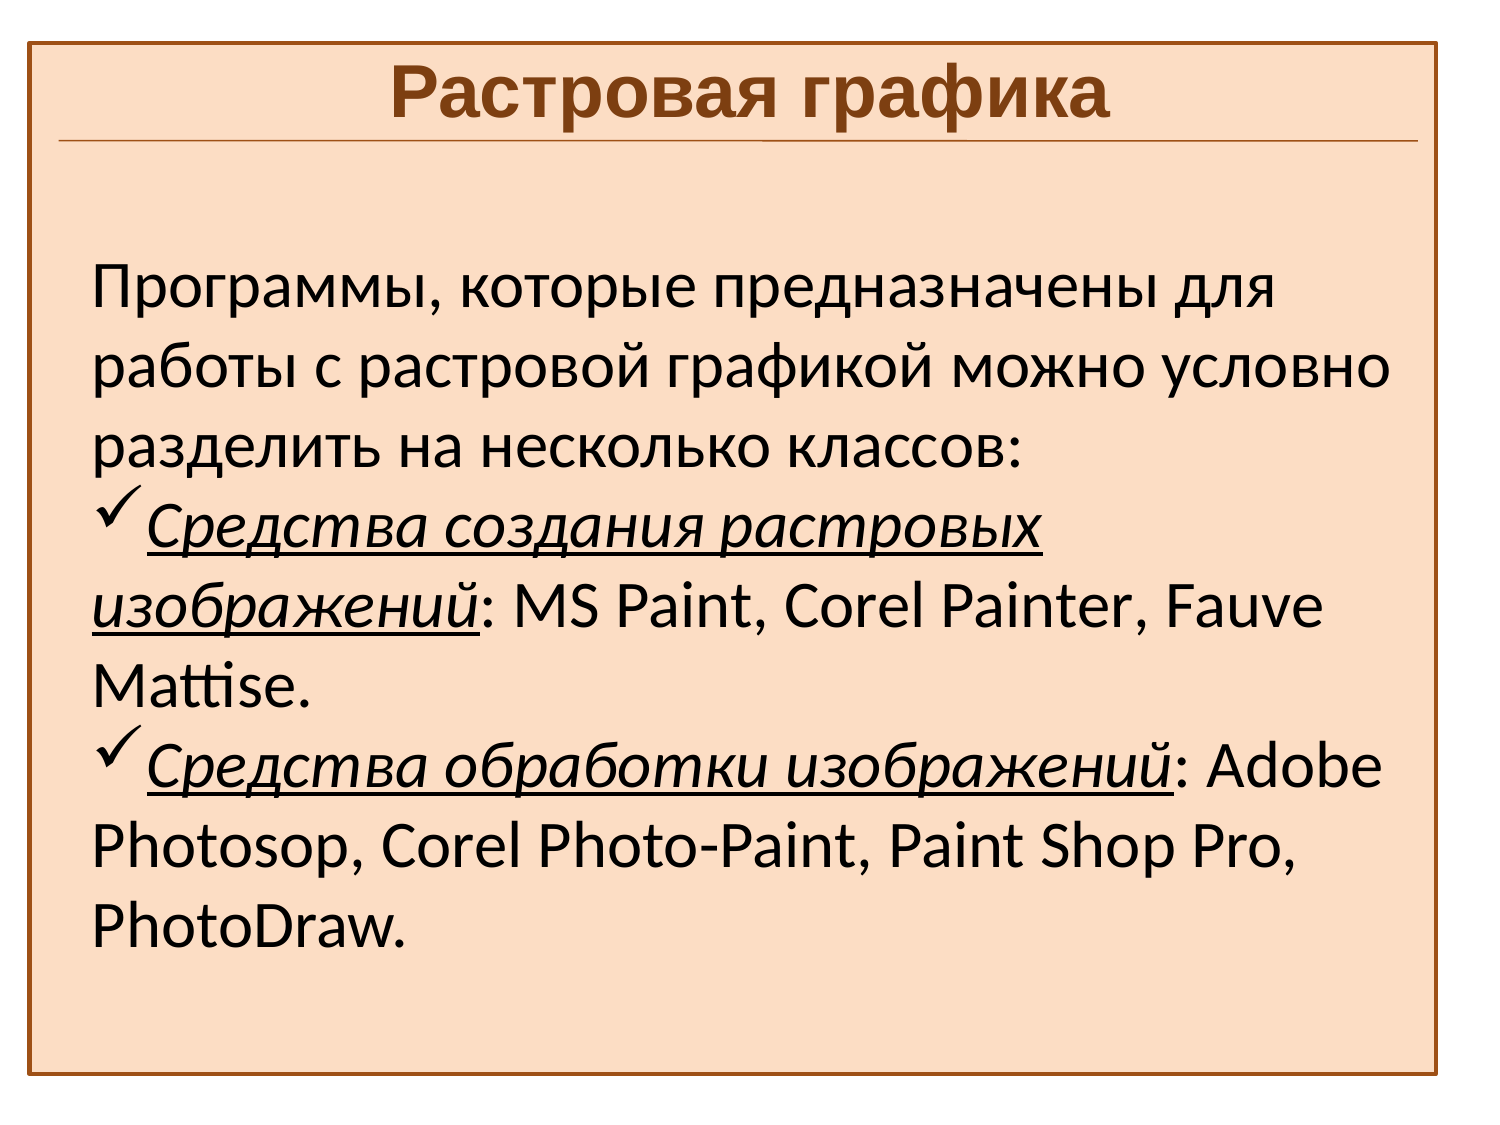

Растровая графика

Программы, которые предназначены для работы с растровой графикой можно условно разделить на несколько классов:
Средства создания растровых изображений: MS Paint, Corel Painter, Fauve Mattise.
Средства обработки изображений: Adobe Photosop, Corel Photo-Paint, Paint Shop Pro, PhotoDraw.